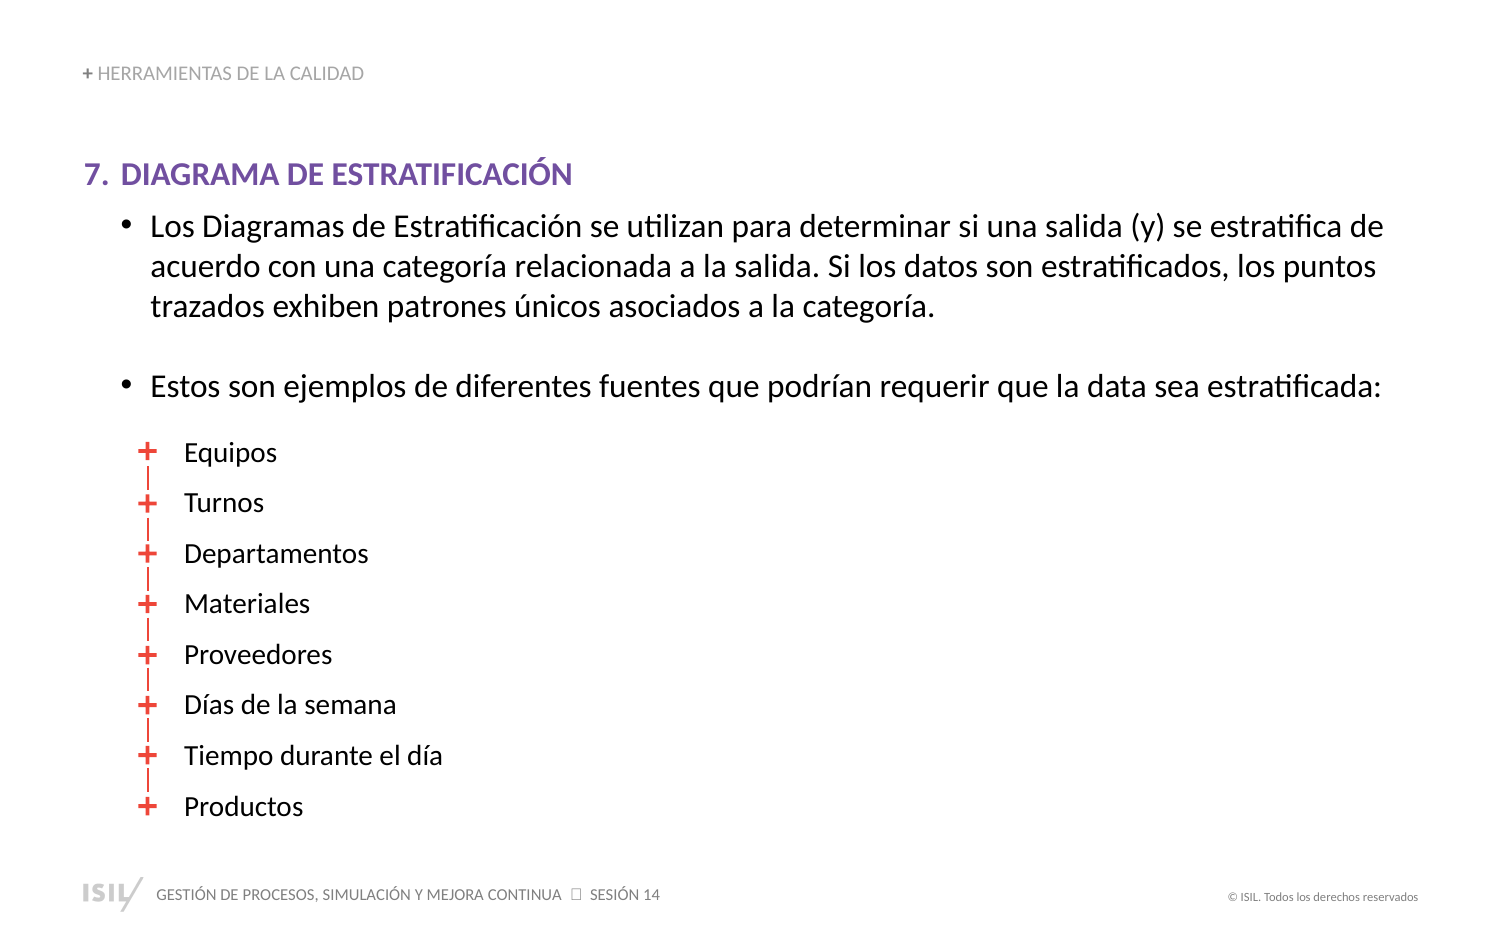

+ HERRAMIENTAS DE LA CALIDAD

DIAGRAMA DE ESTRATIFICACIÓN
Los Diagramas de Estratificación se utilizan para determinar si una salida (y) se estratifica de acuerdo con una categoría relacionada a la salida. Si los datos son estratificados, los puntos trazados exhiben patrones únicos asociados a la categoría.

Estos son ejemplos de diferentes fuentes que podrían requerir que la data sea estratificada:
Equipos

Turnos

Departamentos

Materiales

Proveedores

Días de la semana

Tiempo durante el día

Productos